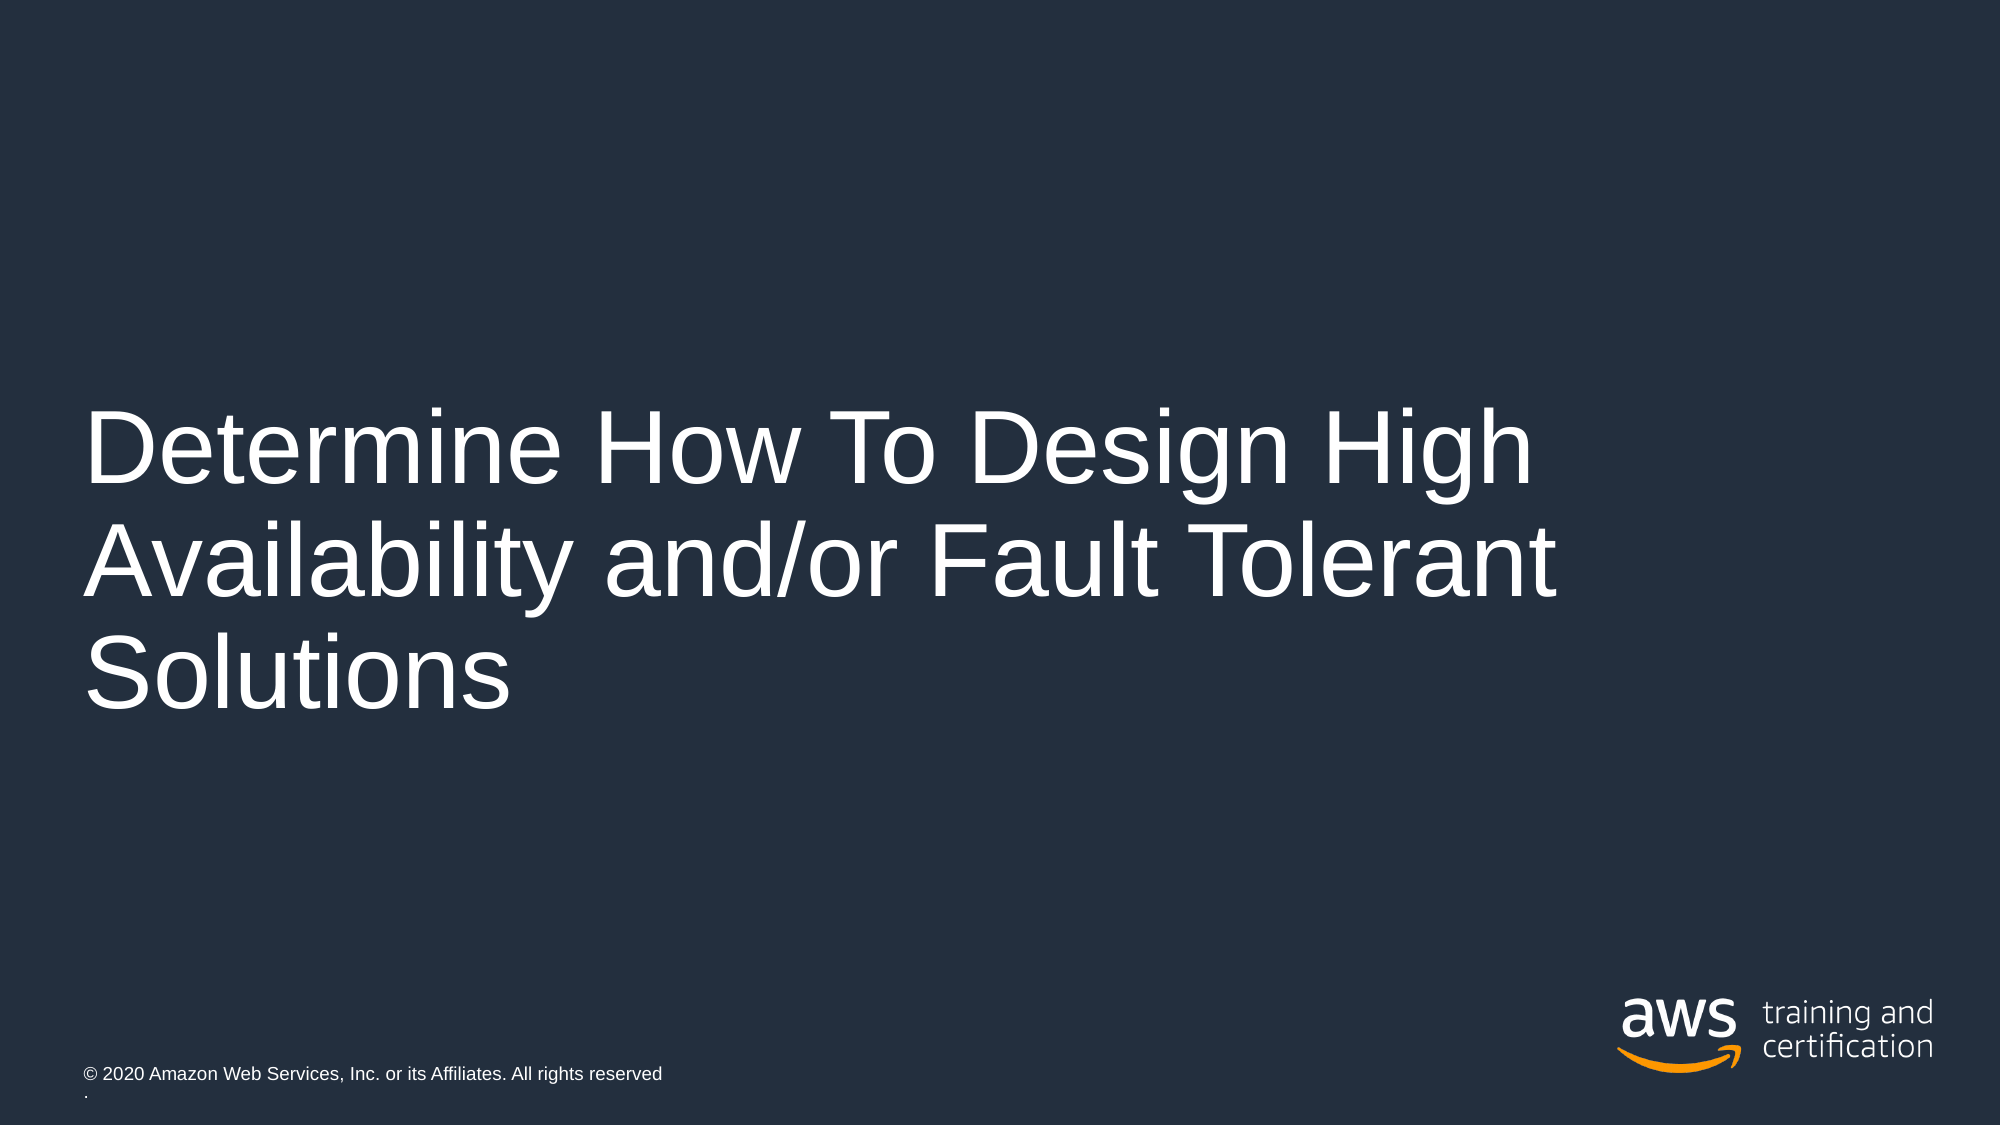

# Determine How To Design High Availability and/or Fault Tolerant Solutions
© 2020 Amazon Web Services, Inc. or its Affiliates. All rights reserved.